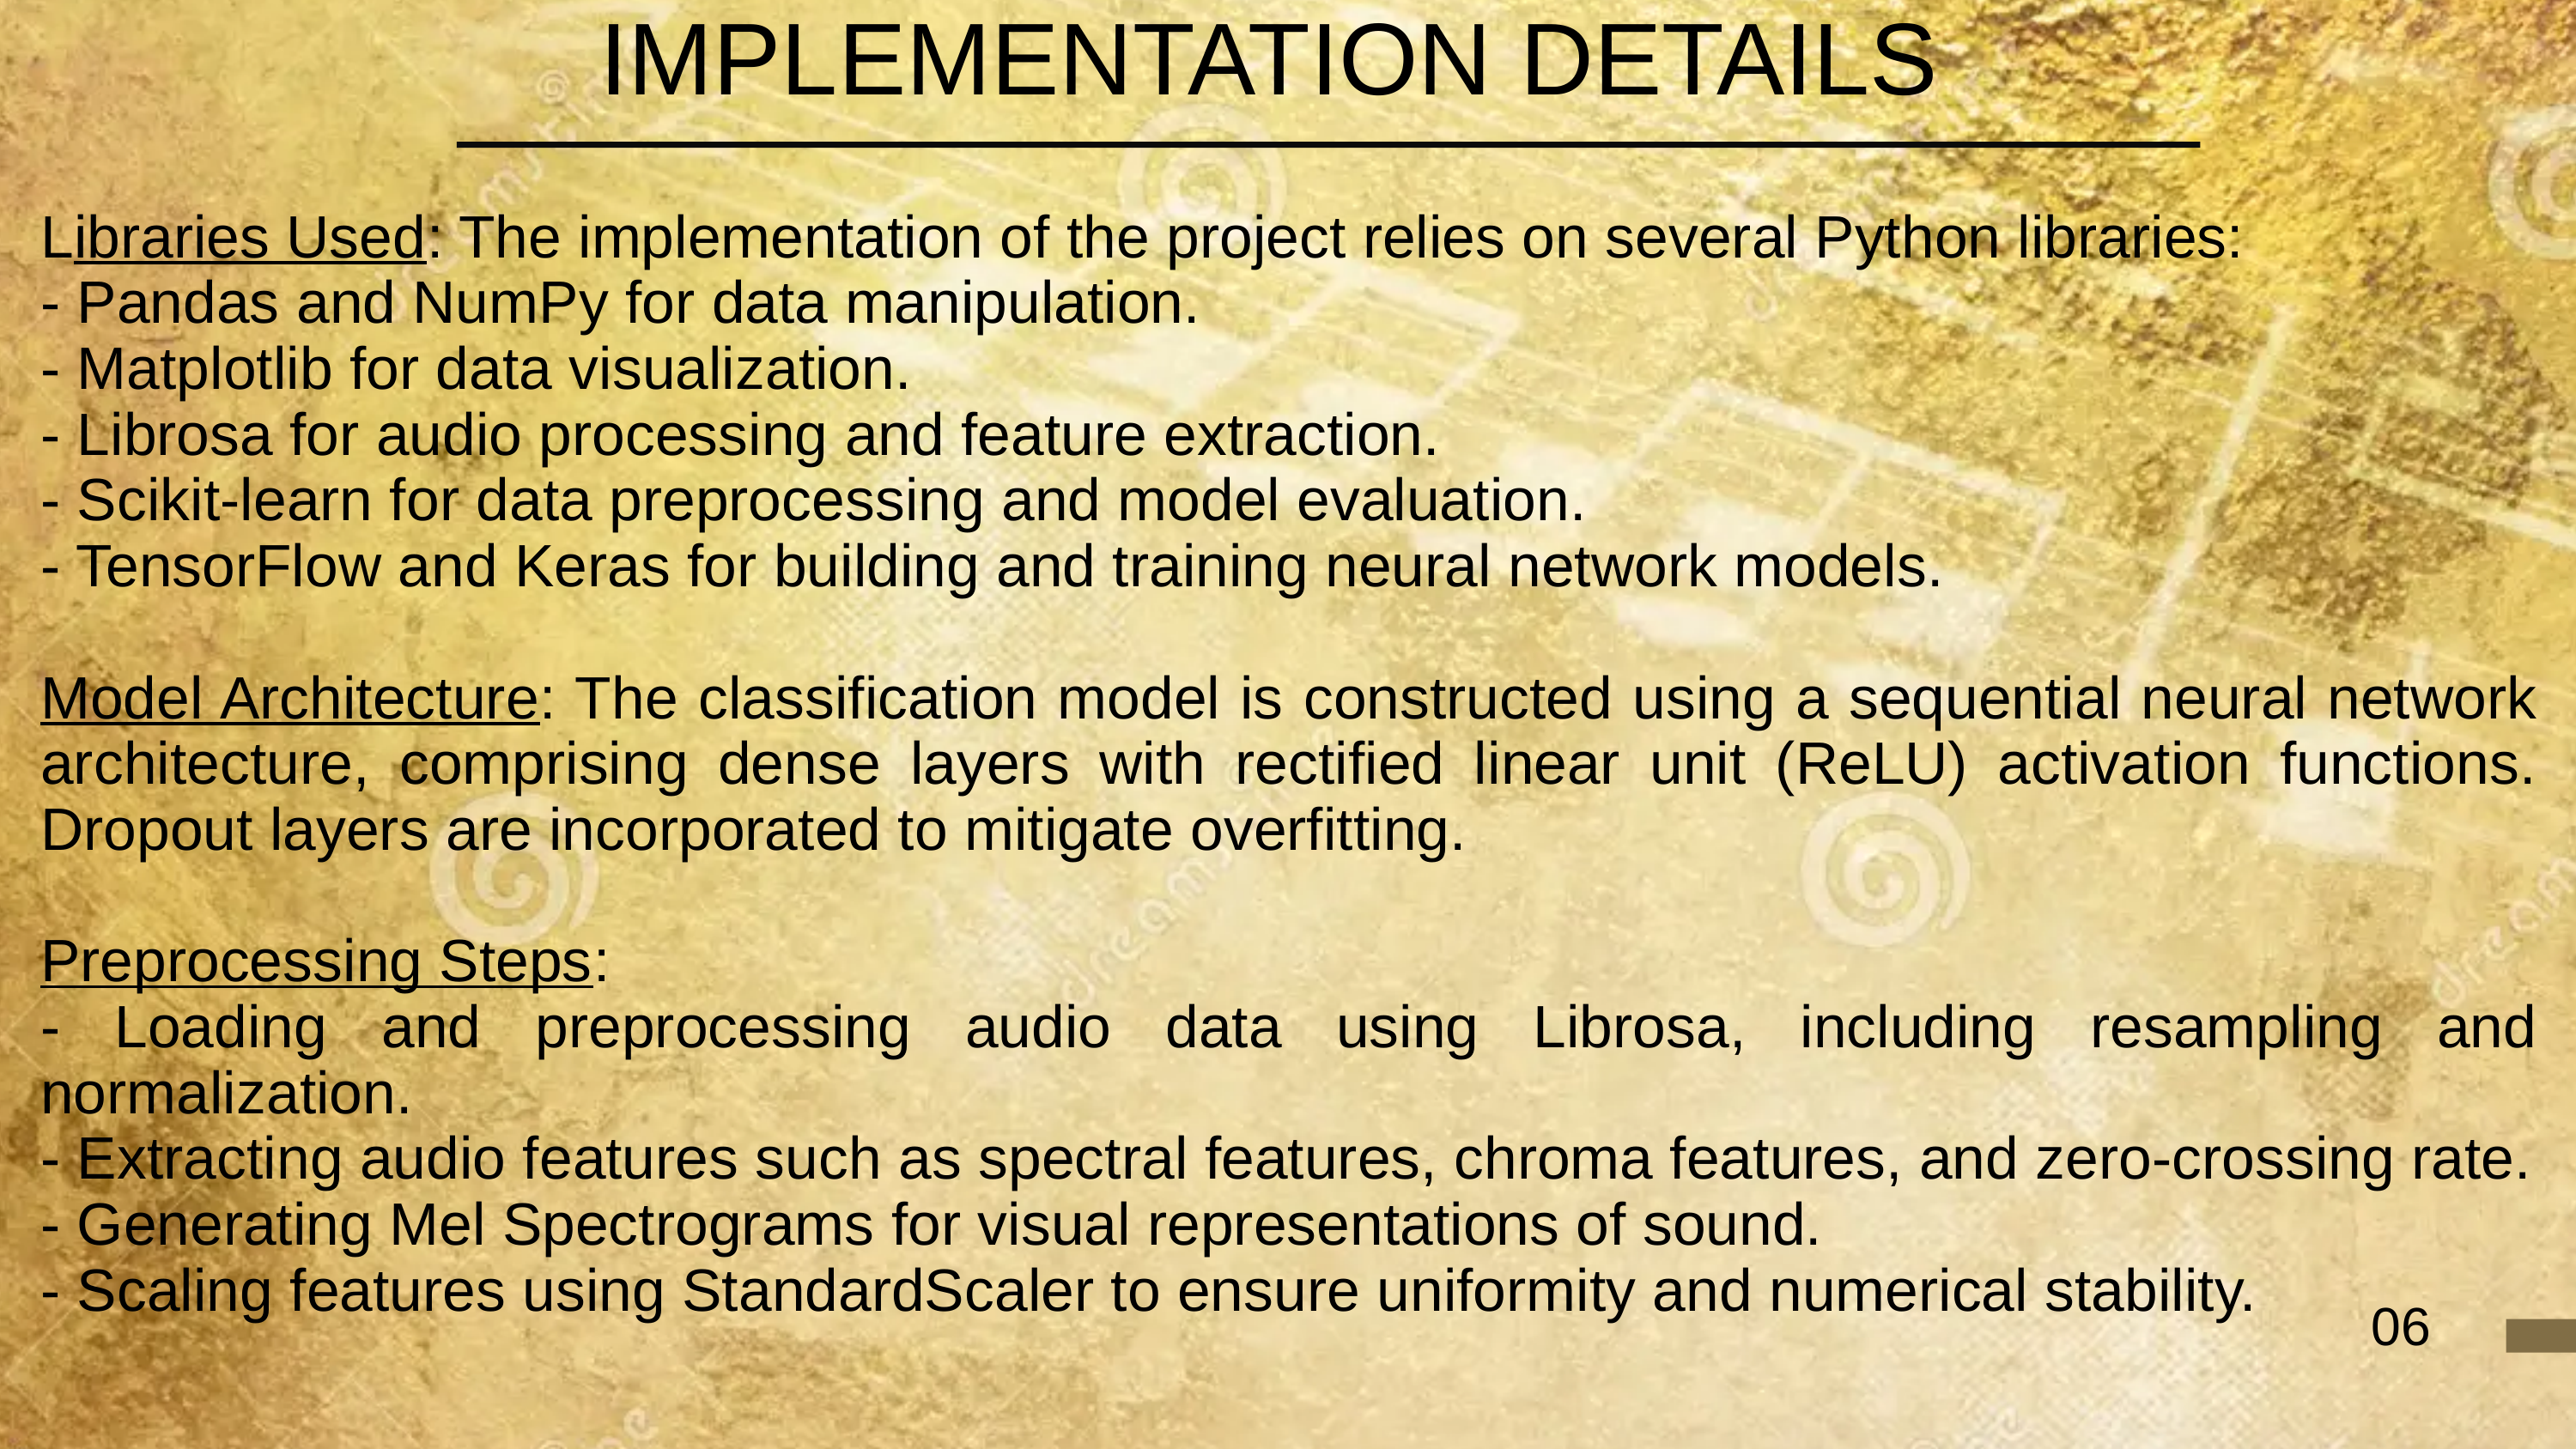

IMPLEMENTATION DETAILS

Libraries Used: The implementation of the project relies on several Python libraries:
- Pandas and NumPy for data manipulation.
- Matplotlib for data visualization.
- Librosa for audio processing and feature extraction.
- Scikit-learn for data preprocessing and model evaluation.
- TensorFlow and Keras for building and training neural network models.

Model Architecture: The classification model is constructed using a sequential neural network architecture, comprising dense layers with rectified linear unit (ReLU) activation functions. Dropout layers are incorporated to mitigate overfitting.

Preprocessing Steps:
- Loading and preprocessing audio data using Librosa, including resampling and normalization.
- Extracting audio features such as spectral features, chroma features, and zero-crossing rate.
- Generating Mel Spectrograms for visual representations of sound.
- Scaling features using StandardScaler to ensure uniformity and numerical stability.

06